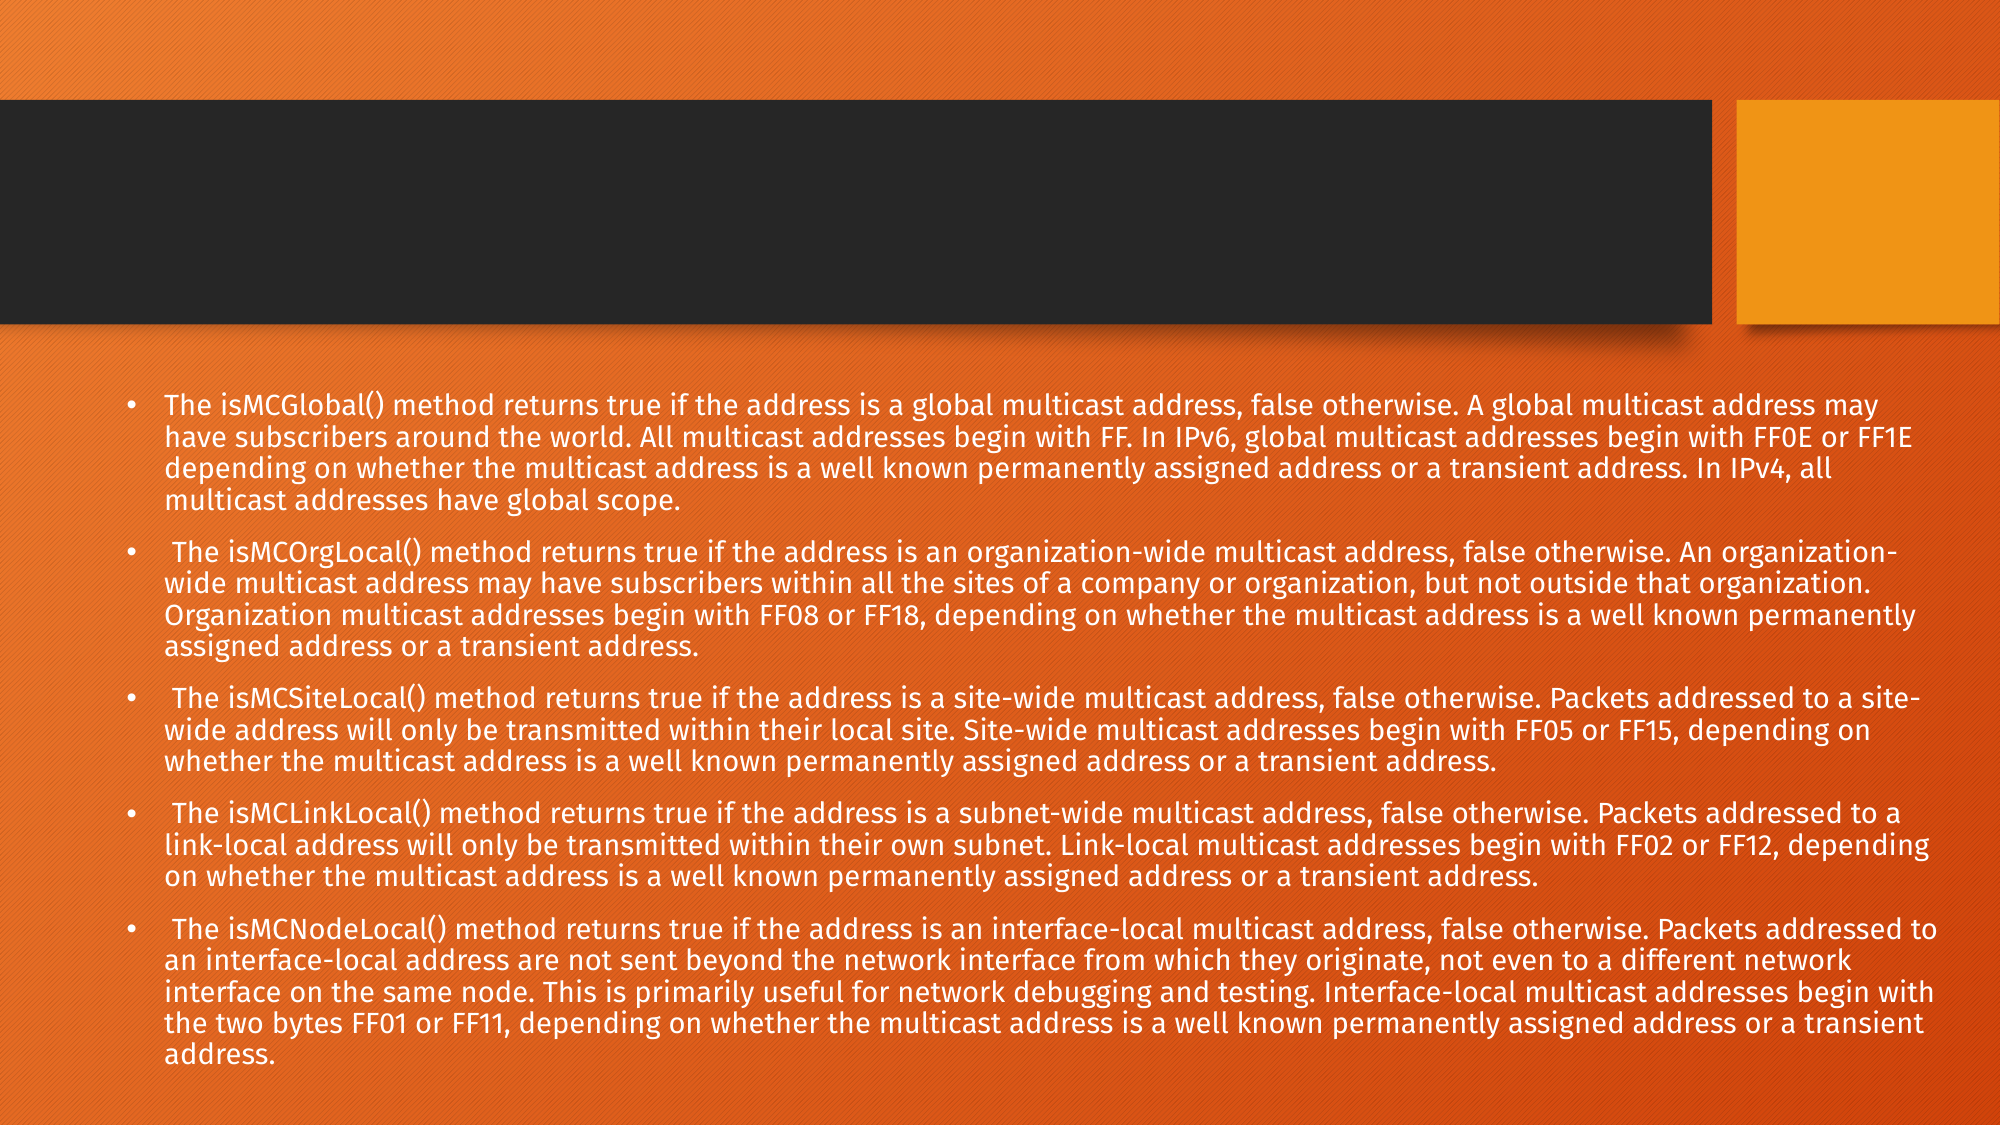

#
The isMCGlobal() method returns true if the address is a global multicast address, false otherwise. A global multicast address may have subscribers around the world. All multicast addresses begin with FF. In IPv6, global multicast addresses begin with FF0E or FF1E depending on whether the multicast address is a well known permanently assigned address or a transient address. In IPv4, all multicast addresses have global scope.
 The isMCOrgLocal() method returns true if the address is an organization-wide multicast address, false otherwise. An organization-wide multicast address may have subscribers within all the sites of a company or organization, but not outside that organization. Organization multicast addresses begin with FF08 or FF18, depending on whether the multicast address is a well known permanently assigned address or a transient address.
 The isMCSiteLocal() method returns true if the address is a site-wide multicast address, false otherwise. Packets addressed to a site-wide address will only be transmitted within their local site. Site-wide multicast addresses begin with FF05 or FF15, depending on whether the multicast address is a well known permanently assigned address or a transient address.
 The isMCLinkLocal() method returns true if the address is a subnet-wide multicast address, false otherwise. Packets addressed to a link-local address will only be transmitted within their own subnet. Link-local multicast addresses begin with FF02 or FF12, depending on whether the multicast address is a well known permanently assigned address or a transient address.
 The isMCNodeLocal() method returns true if the address is an interface-local multicast address, false otherwise. Packets addressed to an interface-local address are not sent beyond the network interface from which they originate, not even to a different network interface on the same node. This is primarily useful for network debugging and testing. Interface-local multicast addresses begin with the two bytes FF01 or FF11, depending on whether the multicast address is a well known permanently assigned address or a transient address.